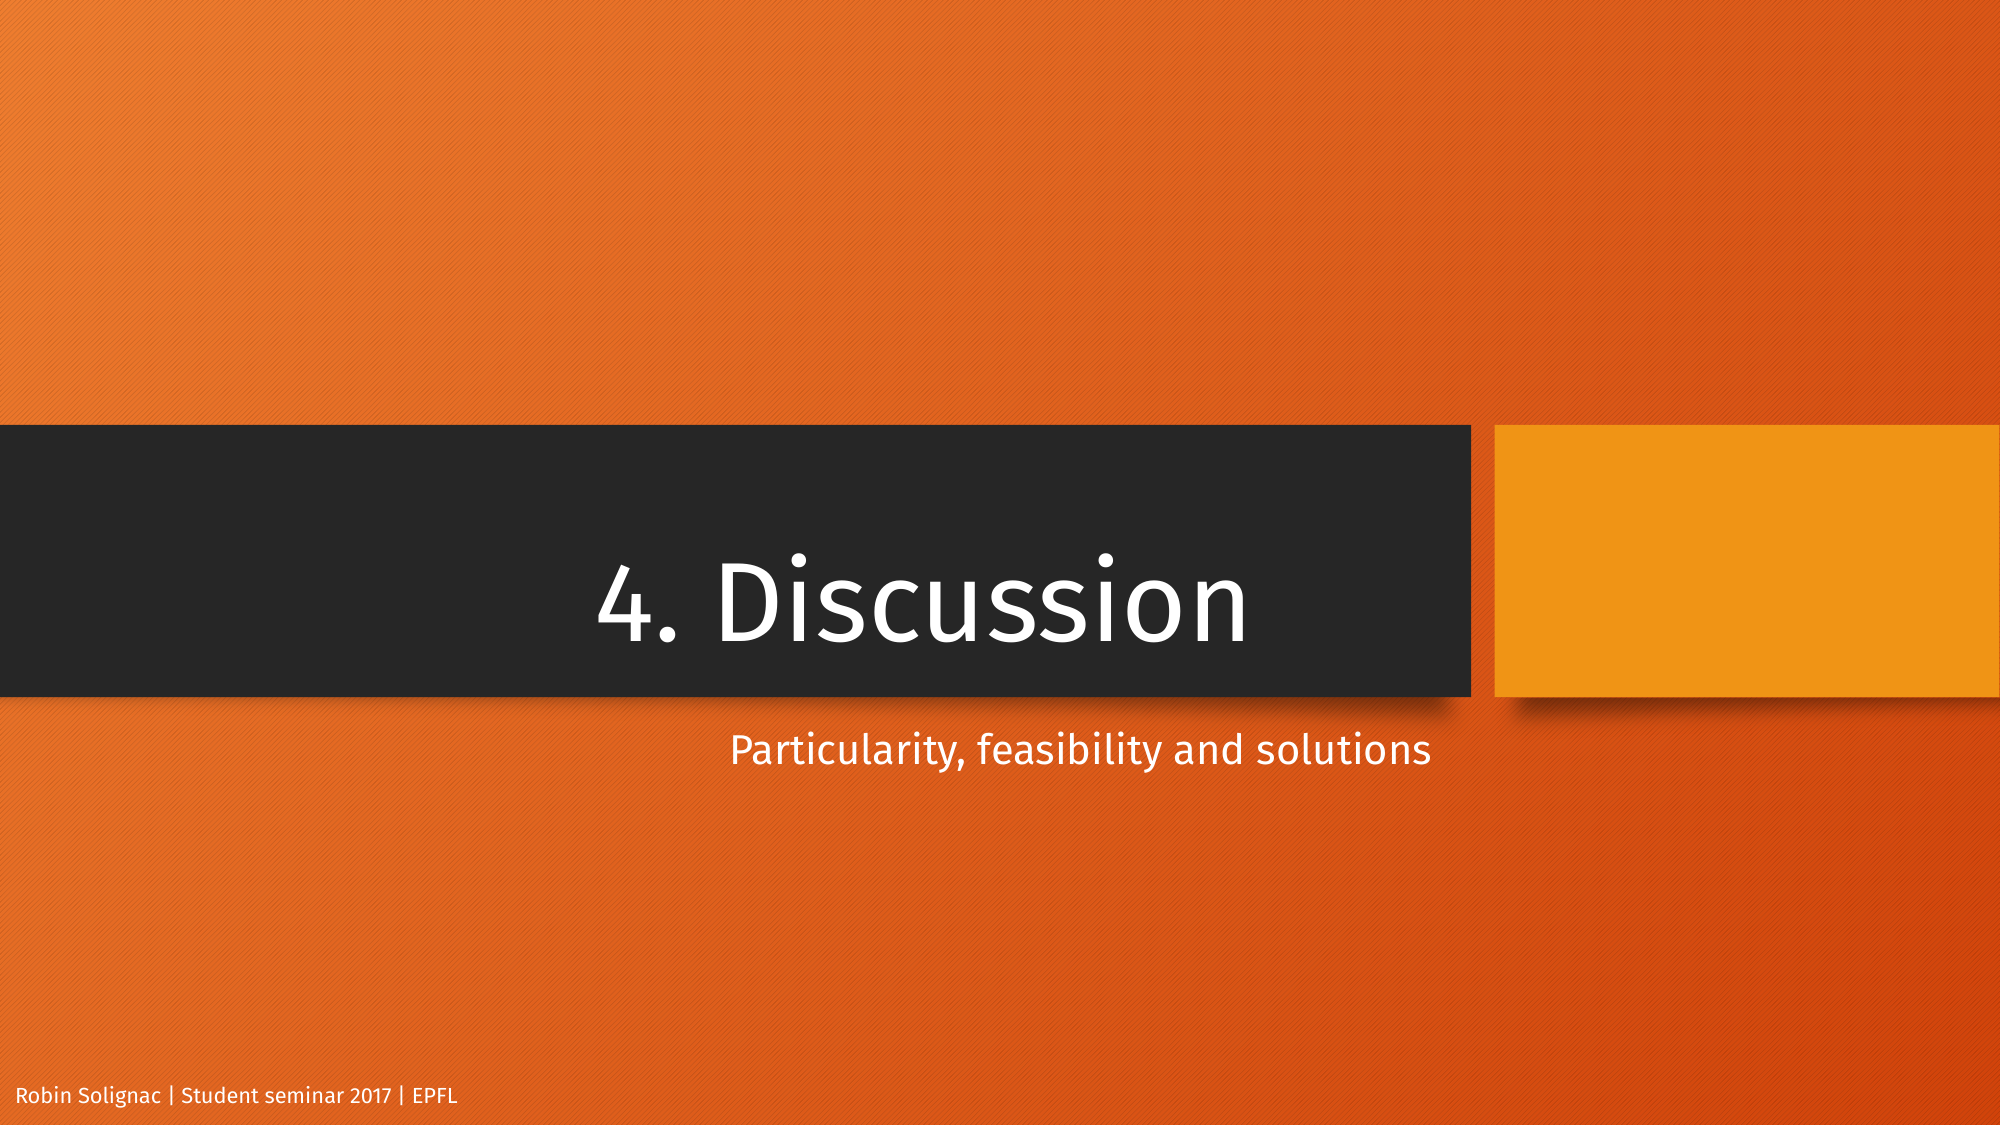

# 4. Discussion
Particularity, feasibility and solutions
Robin Solignac | Student seminar 2017 | EPFL